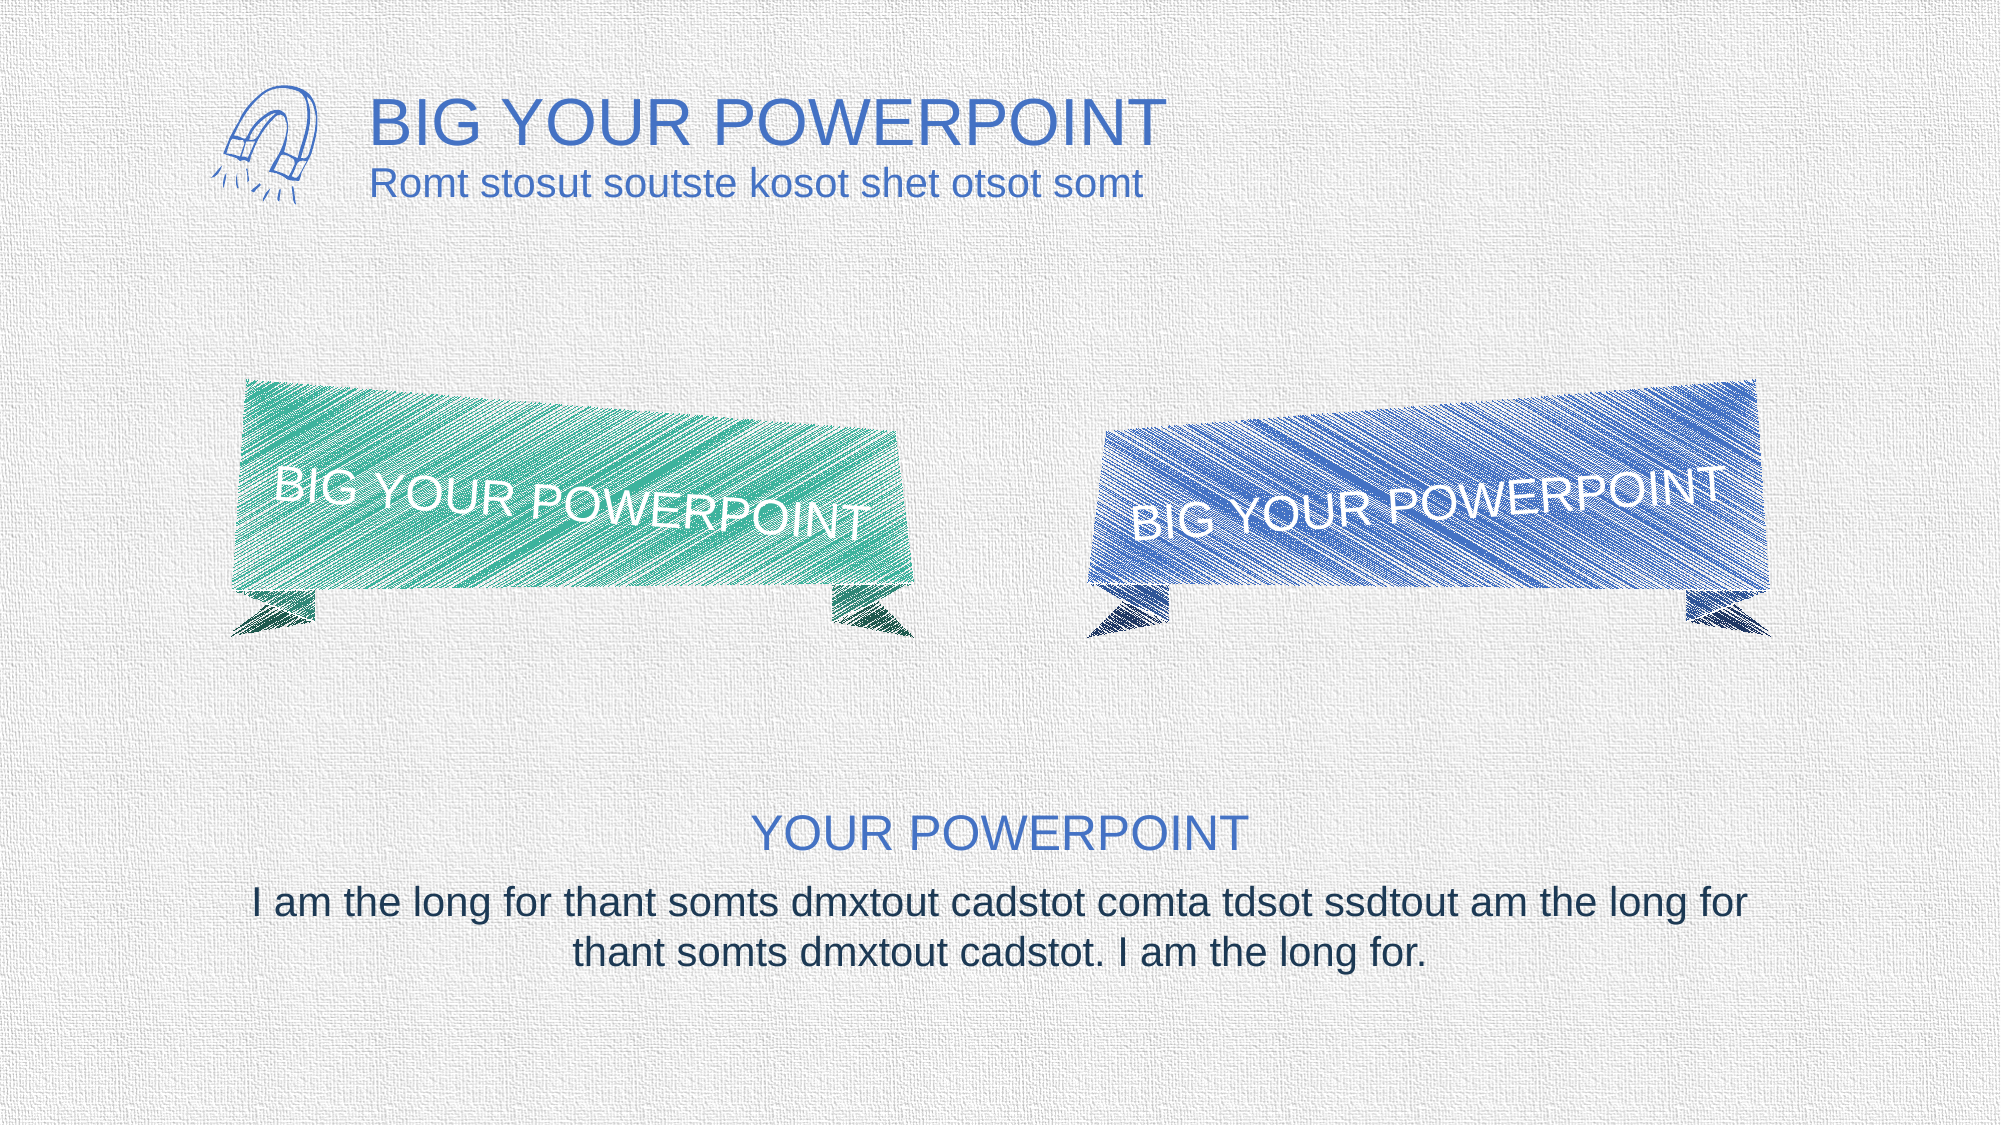

BIG YOUR POWERPOINT
Romt stosut soutste kosot shet otsot somt

BIG YOUR POWERPOINT
BIG YOUR POWERPOINT
YOUR POWERPOINT
I am the long for thant somts dmxtout cadstot comta tdsot ssdtout am the long for thant somts dmxtout cadstot. I am the long for.